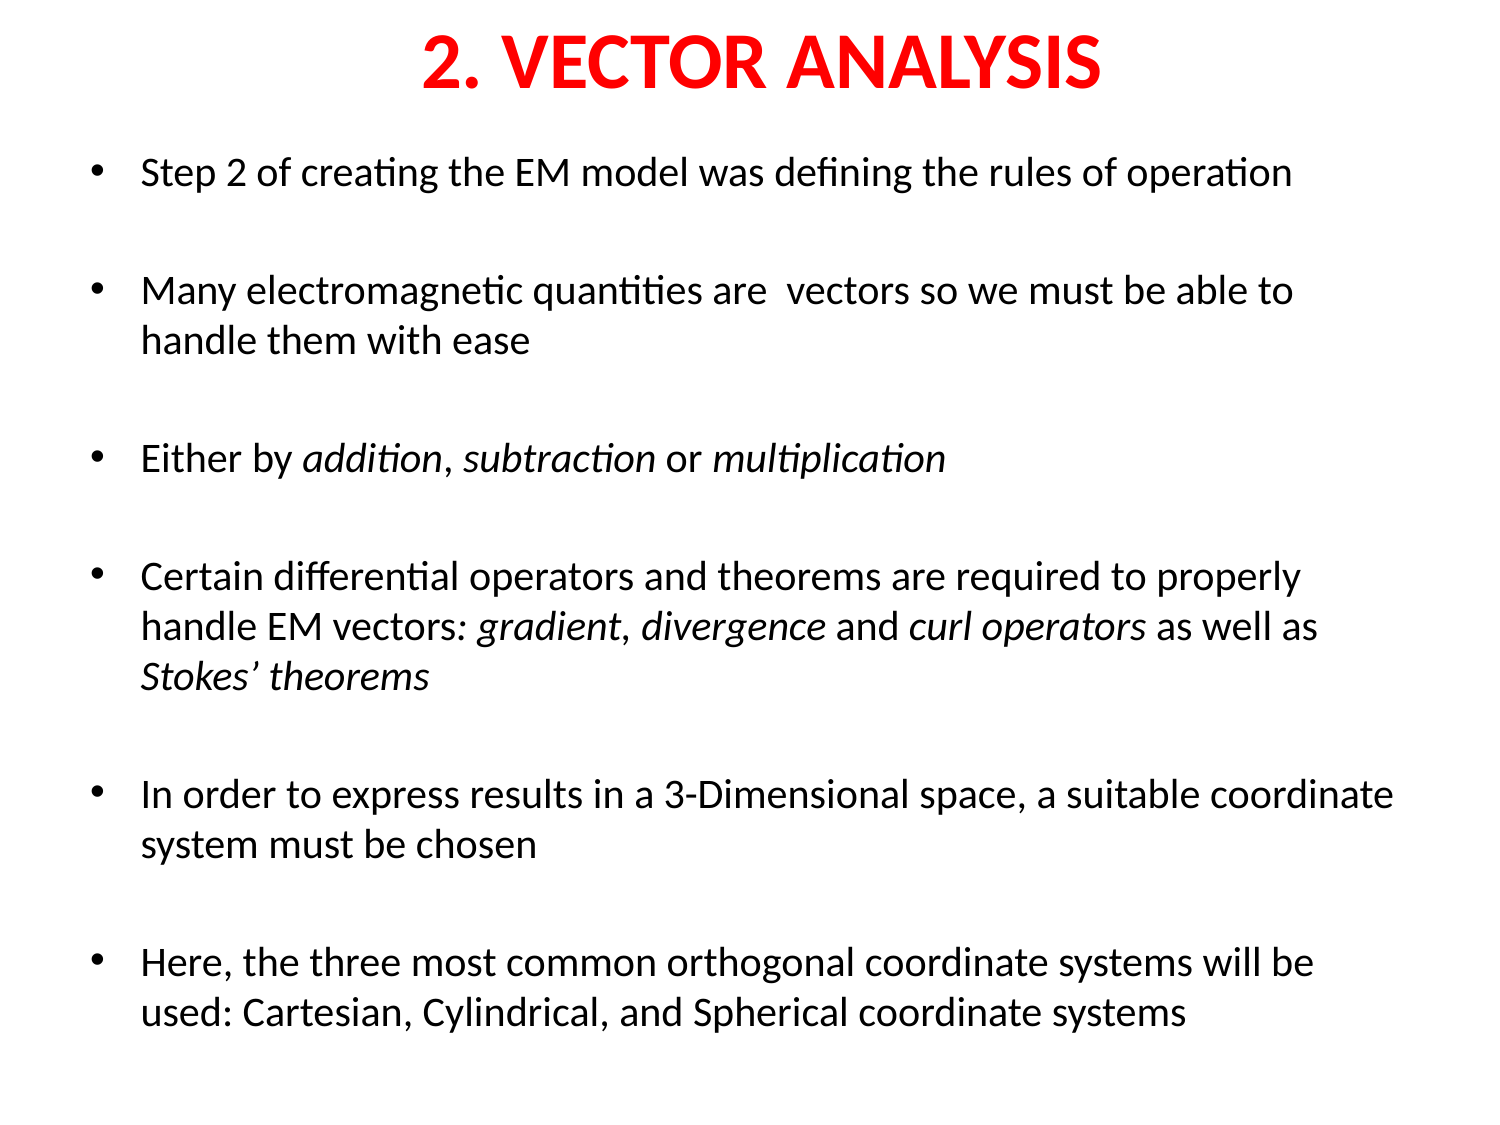

# 2. VECTOR ANALYSIS
Step 2 of creating the EM model was defining the rules of operation

Many electromagnetic quantities are  vectors so we must be able to handle them with ease

Either by addition, subtraction or multiplication

Certain differential operators and theorems are required to properly handle EM vectors: gradient, divergence and curl operators as well as Stokes’ theorems

In order to express results in a 3-Dimensional space, a suitable coordinate system must be chosen

Here, the three most common orthogonal coordinate systems will be used: Cartesian, Cylindrical, and Spherical coordinate systems